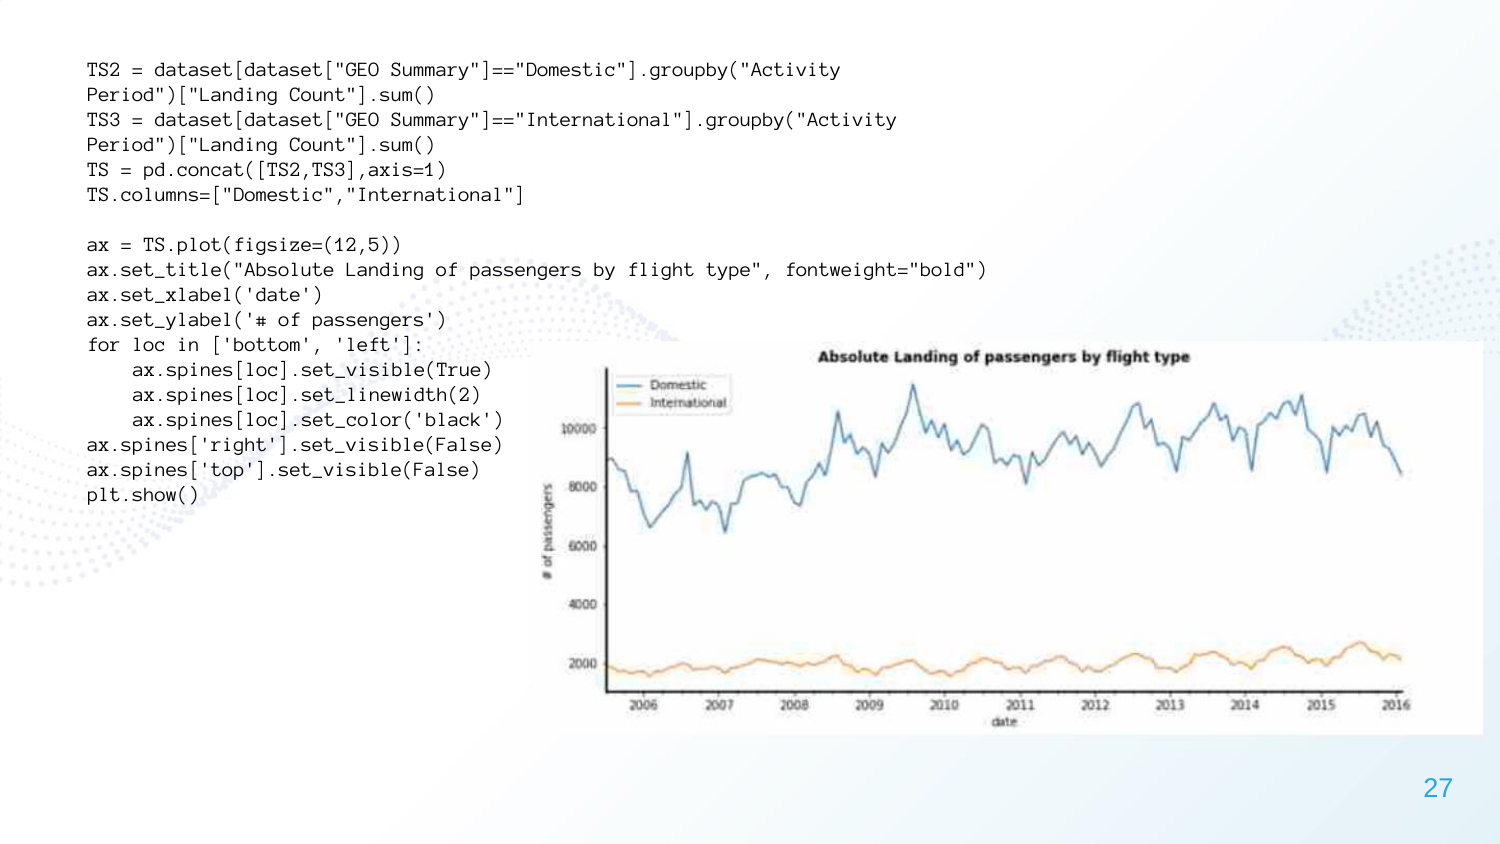

TS2 = dataset[dataset["GEO Summary"]=="Domestic"].groupby("Activity
Period")["Landing Count"].sum()
TS3 = dataset[dataset["GEO Summary"]=="International"].groupby("Activity
Period")["Landing Count"].sum()
TS = pd.concat([TS2,TS3],axis=1)
TS.columns=["Domestic","International"]
ax = TS.plot(figsize=(12,5))
ax.set_title("Absolute Landing of passengers by flight type", fontweight="bold")
ax.set_xlabel('date')
ax.set_ylabel('# of passengers')
for loc in ['bottom', 'left']:
ax.spines[loc].set_visible(True)
ax.spines[loc].set_linewidth(2)
ax.spines[loc].set_color('black')
ax.spines['right'].set_visible(False)
ax.spines['top'].set_visible(False)
plt.show()
27